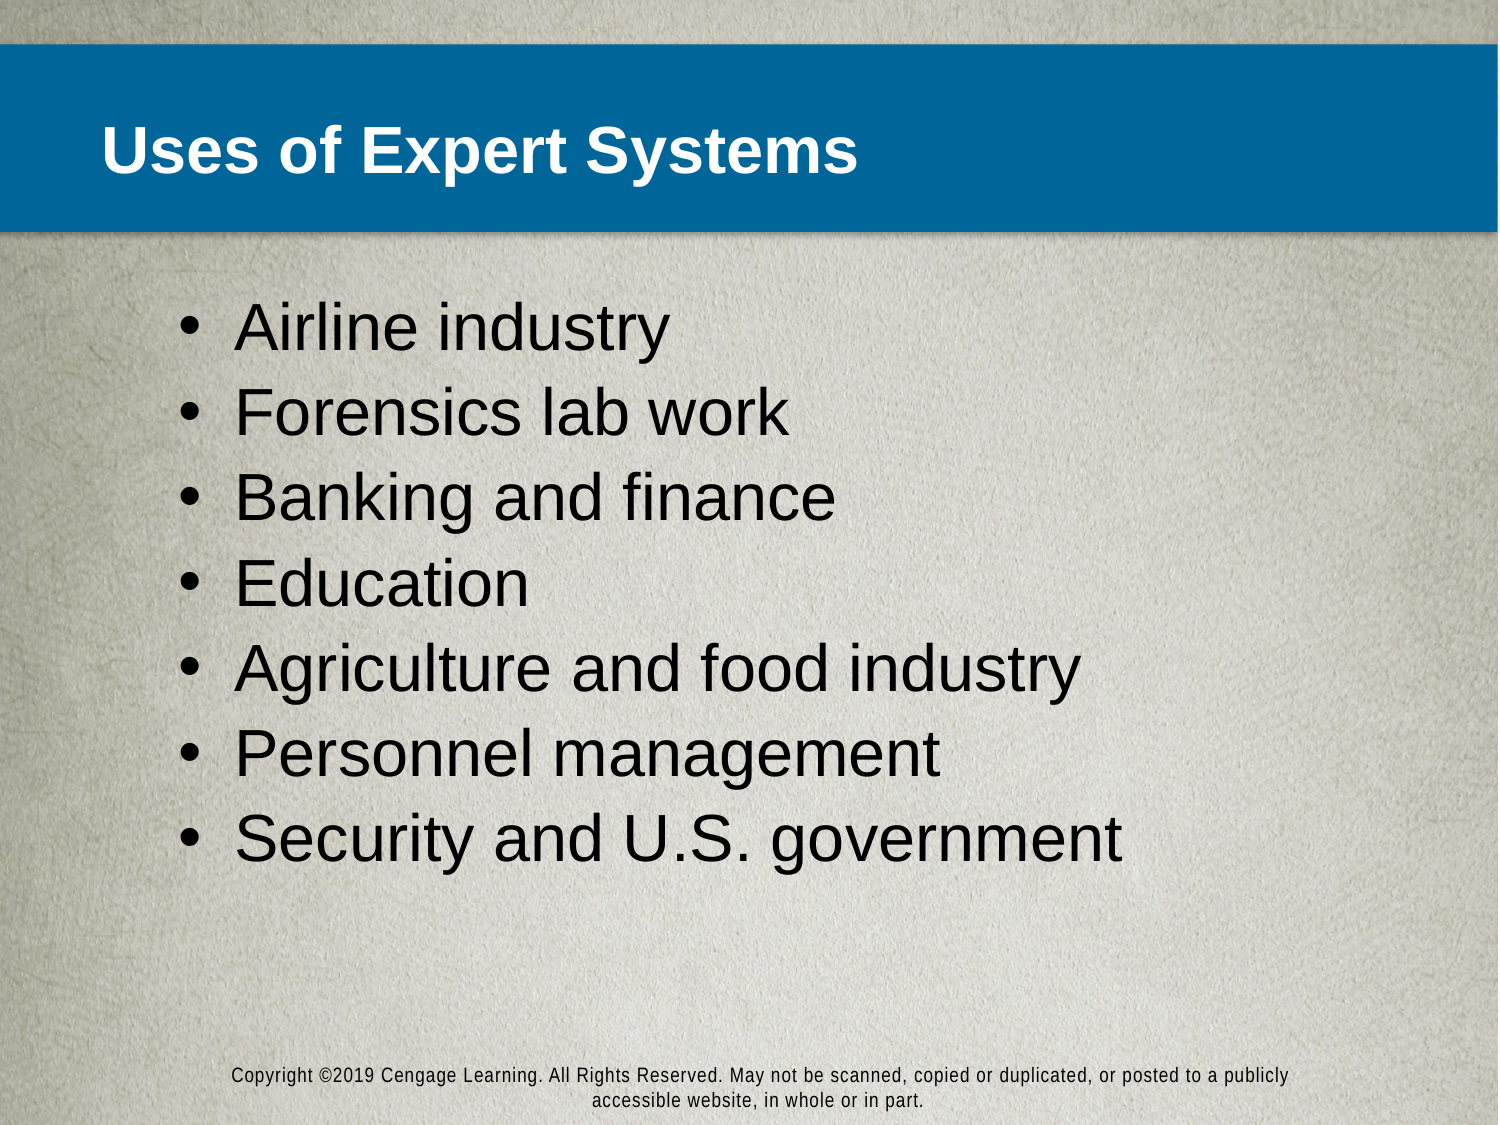

# Uses of Expert Systems
Airline industry
Forensics lab work
Banking and finance
Education
Agriculture and food industry
Personnel management
Security and U.S. government